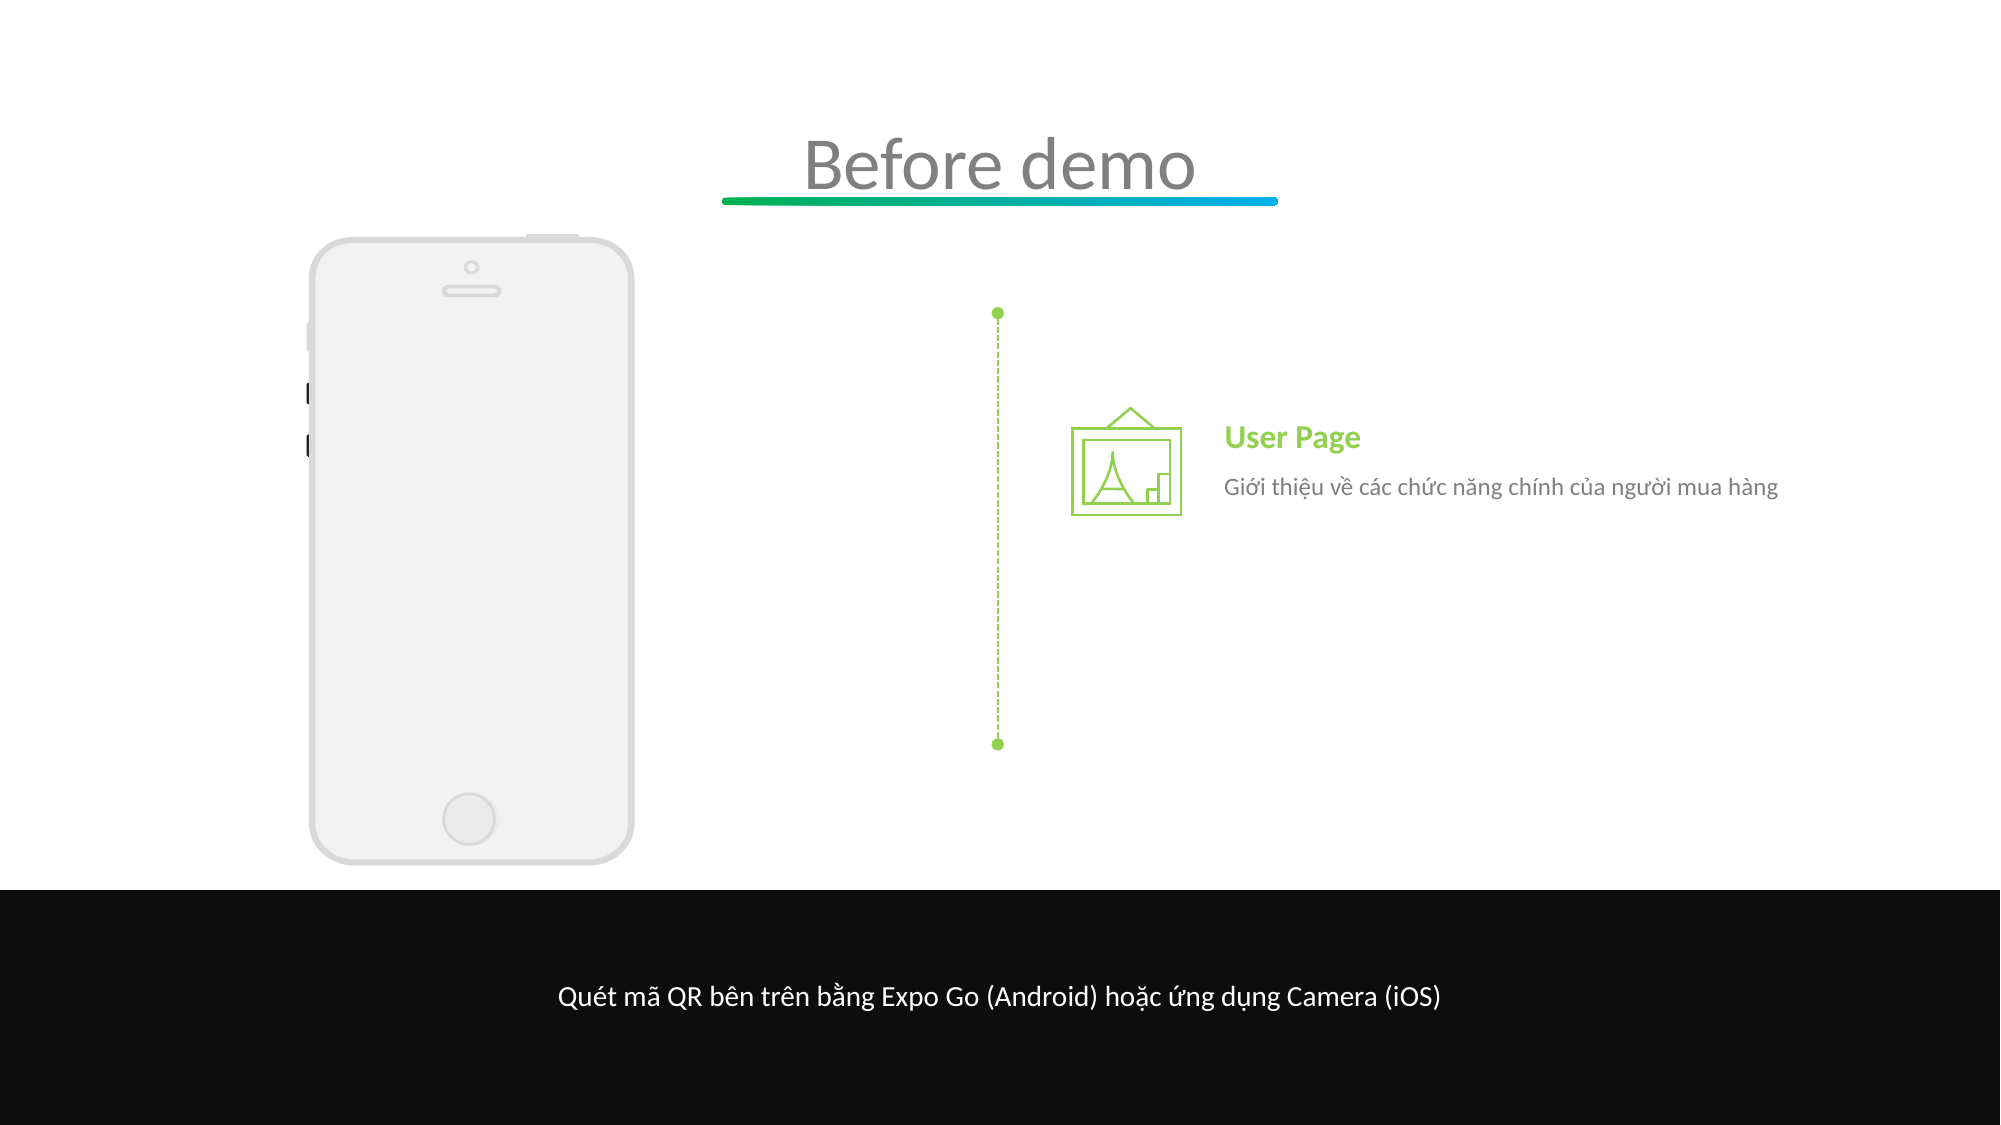

Before demo

User Page
Giới thiệu về các chức năng chính của người mua hàng

Quét mã QR bên trên bằng Expo Go (Android) hoặc ứng dụng Camera (iOS)